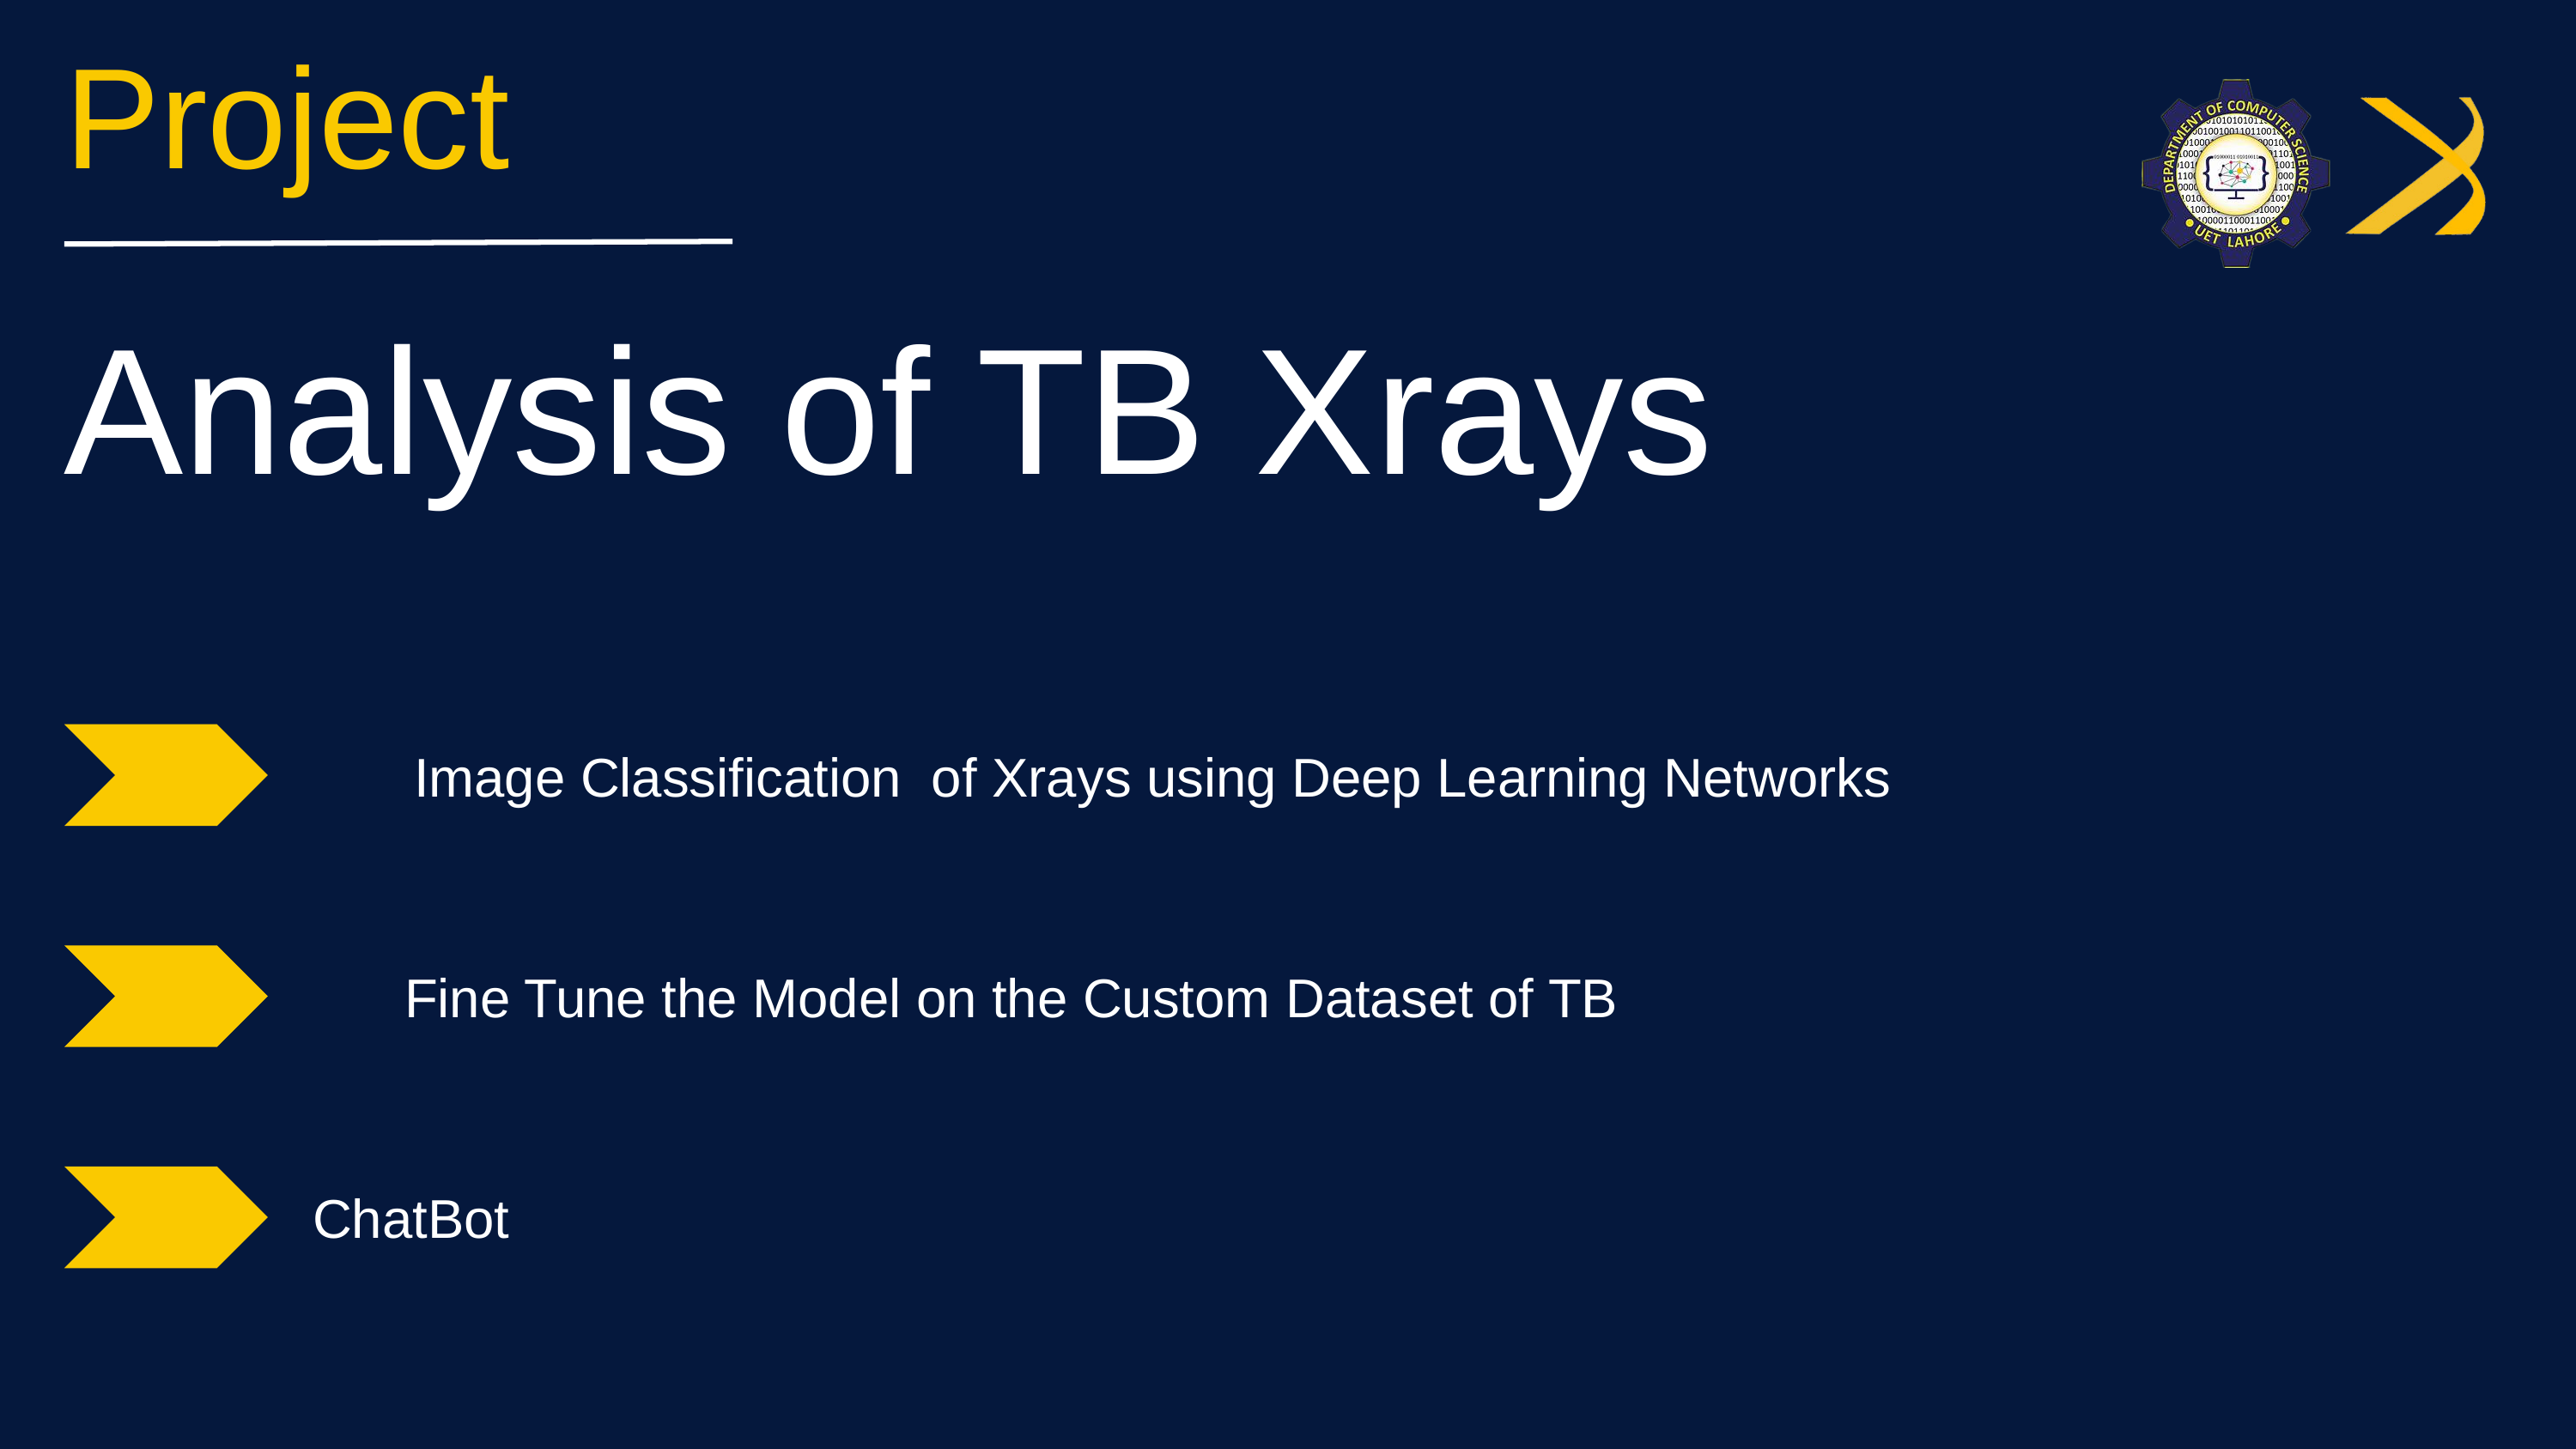

Project

Analysis of TB Xrays

Image Classification  of Xrays using Deep Learning Networks

Fine Tune the Model on the Custom Dataset of TB

ChatBot